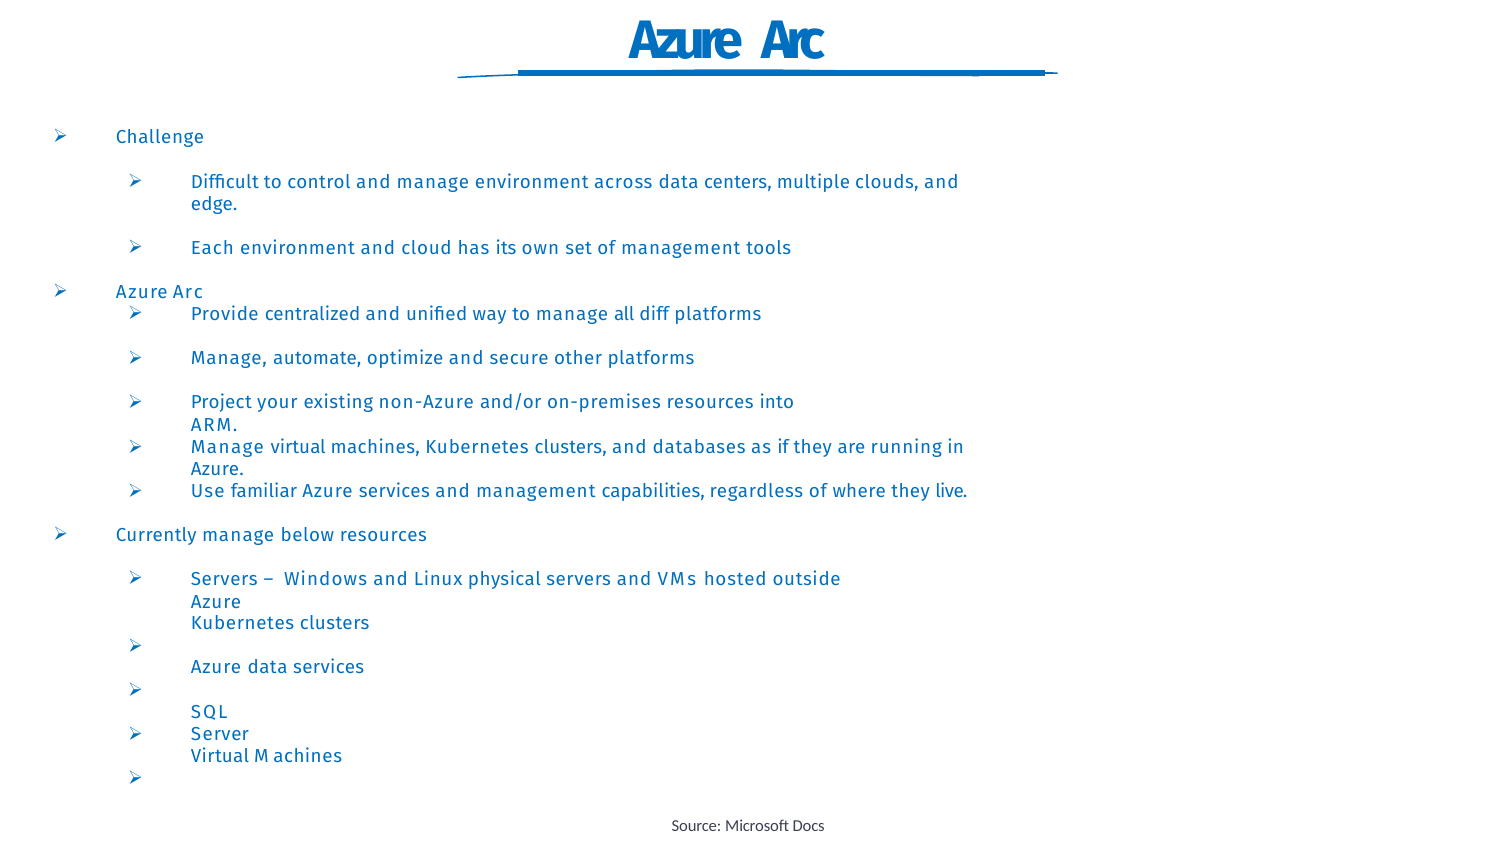

# Azure Arc

Challenge
Difficult to control and manage environment across data centers, multiple clouds, and edge.
Each environment and cloud has its own set of management tools
Azure Arc
Provide centralized and unified way to manage all diff platforms
⮚
⮚
⮚
⮚
Manage, automate, optimize and secure other platforms
Project your existing non-Azure and/or on-premises resources into ARM.
Manage virtual machines, Kubernetes clusters, and databases as if they are running in Azure.
Use familiar Azure services and management capabilities, regardless of where they live.
Currently manage below resources
Servers – Windows and Linux physical servers and VMs hosted outside Azure
⮚
⮚
⮚
⮚
Kubernetes clusters
Azure data services
SQL Server
Virtual Machines
Source: Microsoft Docs